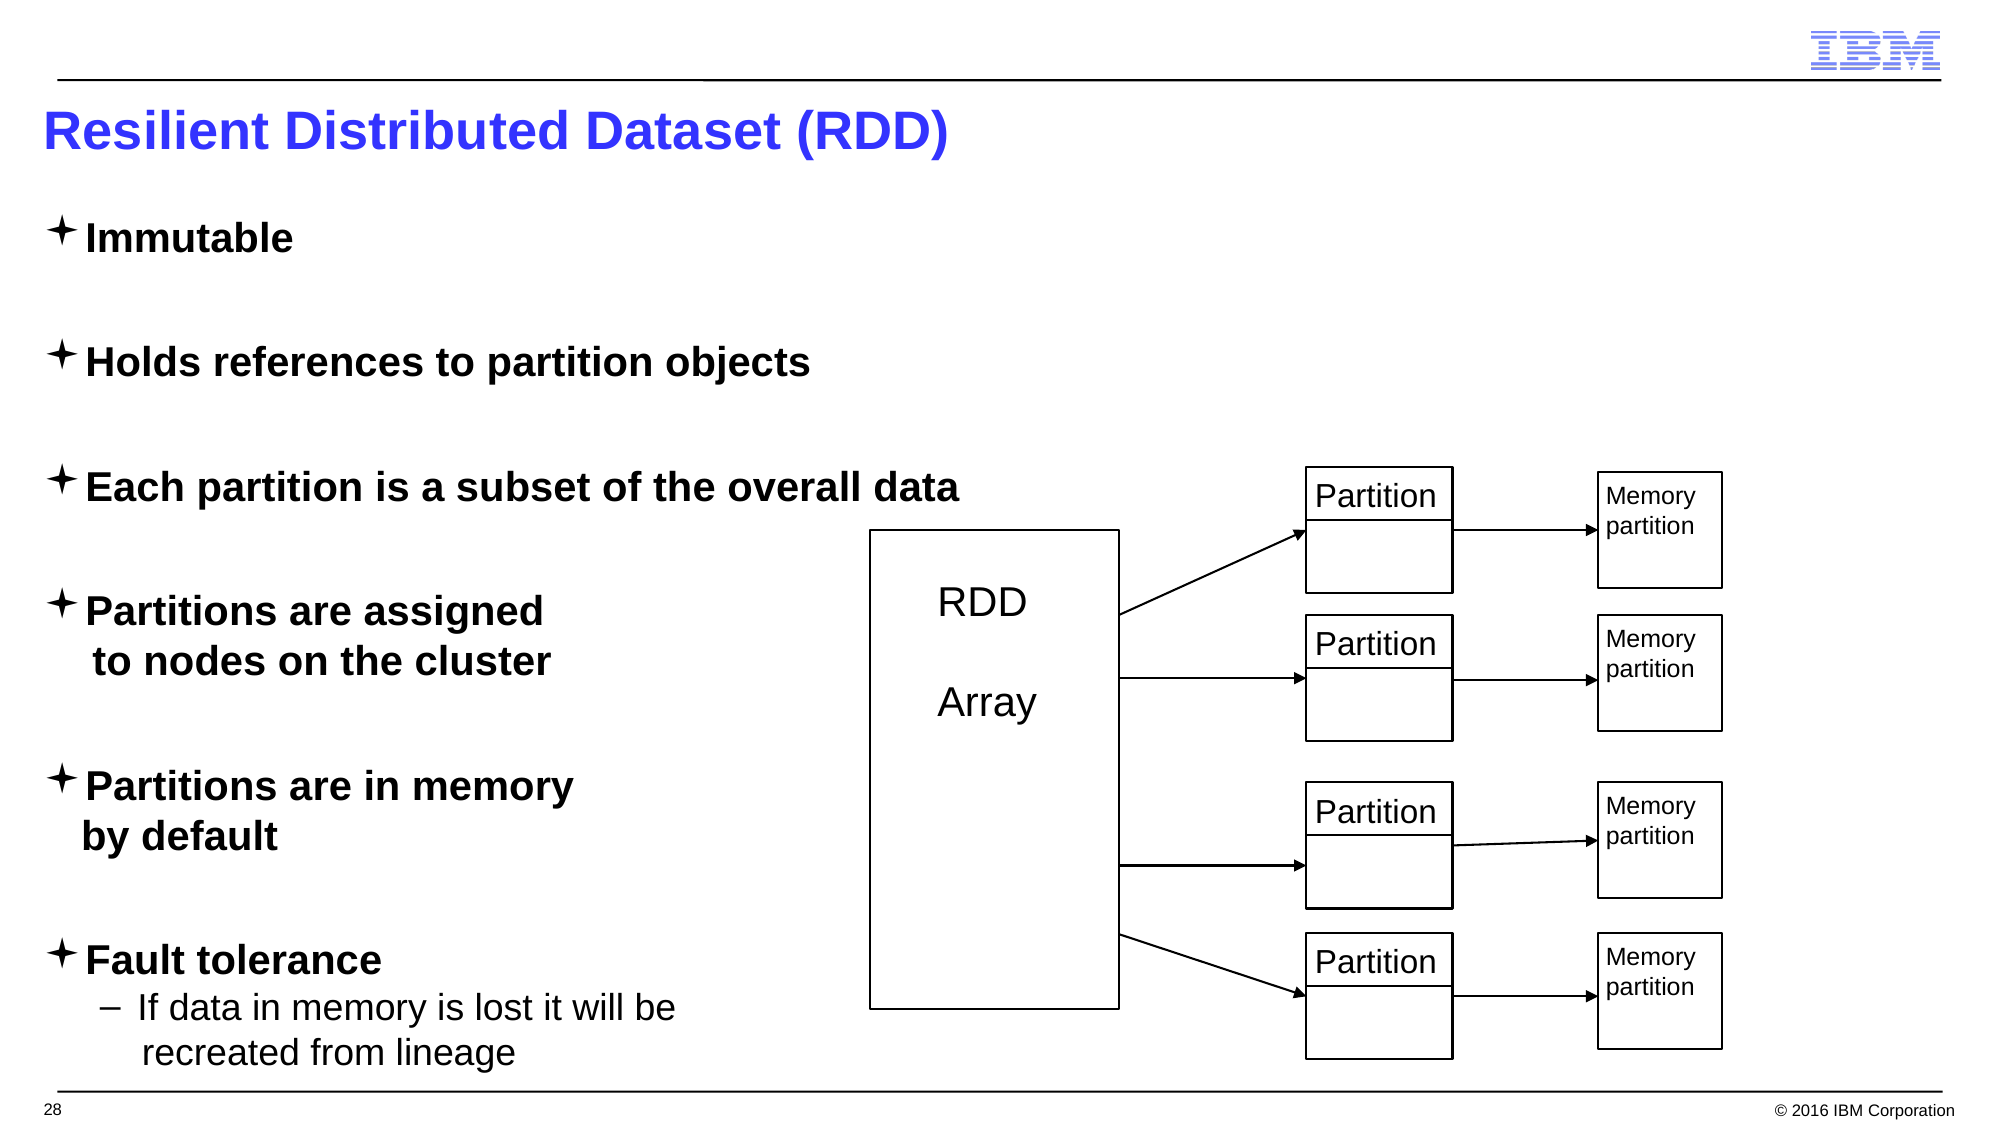

# Resilient Distributed Dataset (RDD)
Immutable

Holds references to partition objects

Each partition is a subset of the overall data

Partitions are assigned
 to nodes on the cluster

Partitions are in memory
by default

Fault tolerance
If data in memory is lost it will be
    recreated from lineage

Partition

Memory
partition

RDD

Array

Memory
partition

Partition

Memory
partition

Partition

Memory
partition

Partition

28